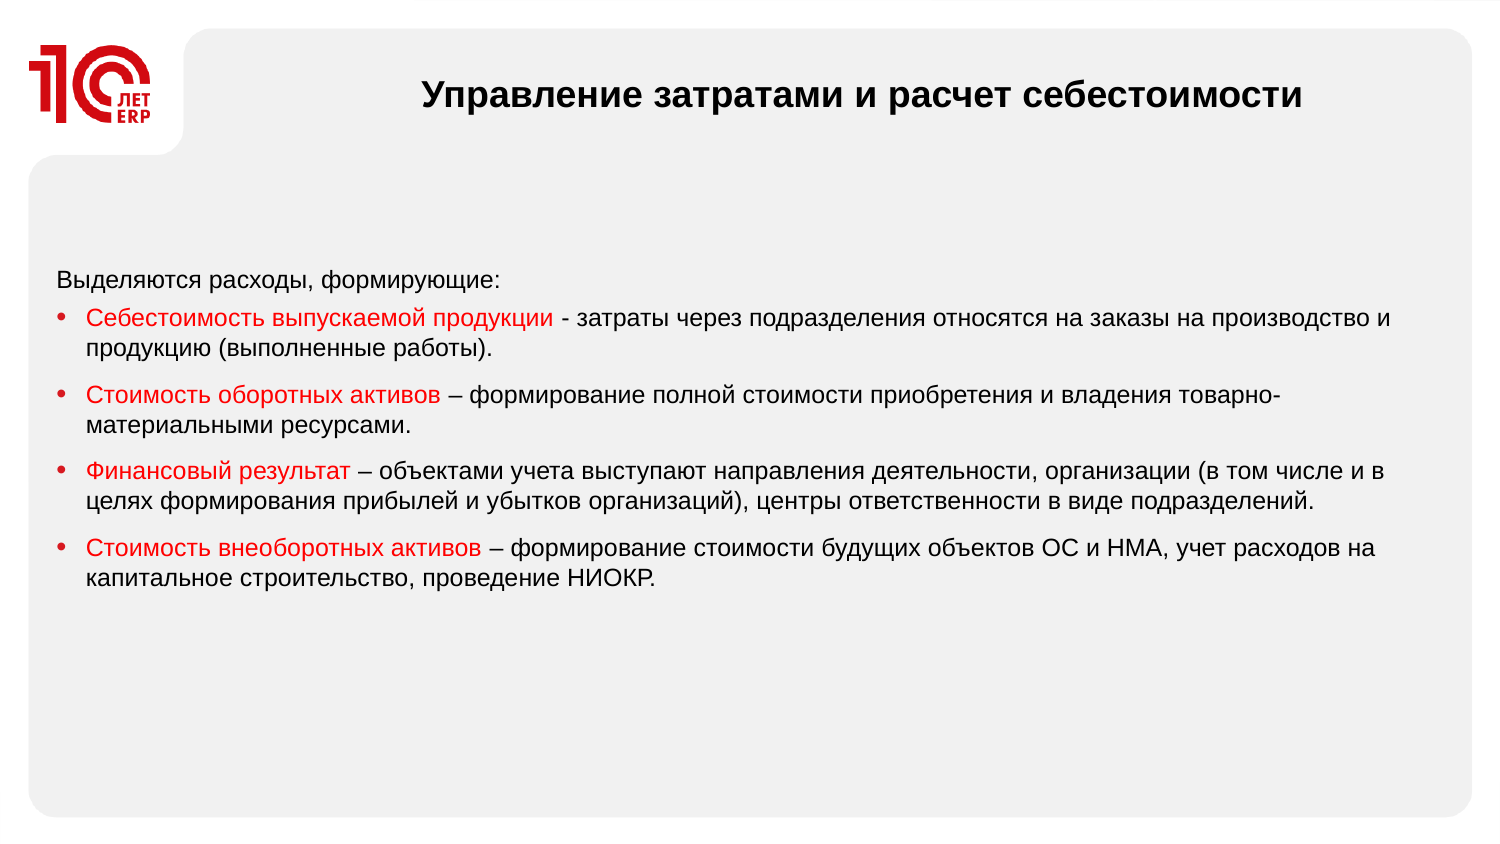

# Управление затратами и расчет себестоимости
Выделяются расходы, формирующие:
Себестоимость выпускаемой продукции - затраты через подразделения относятся на заказы на производство и продукцию (выполненные работы).
Стоимость оборотных активов – формирование полной стоимости приобретения и владения товарно-материальными ресурсами.
Финансовый результат – объектами учета выступают направления деятельности, организации (в том числе и в целях формирования прибылей и убытков организаций), центры ответственности в виде подразделений.
Стоимость внеоборотных активов – формирование стоимости будущих объектов ОС и НМА, учет расходов на капитальное строительство, проведение НИОКР.